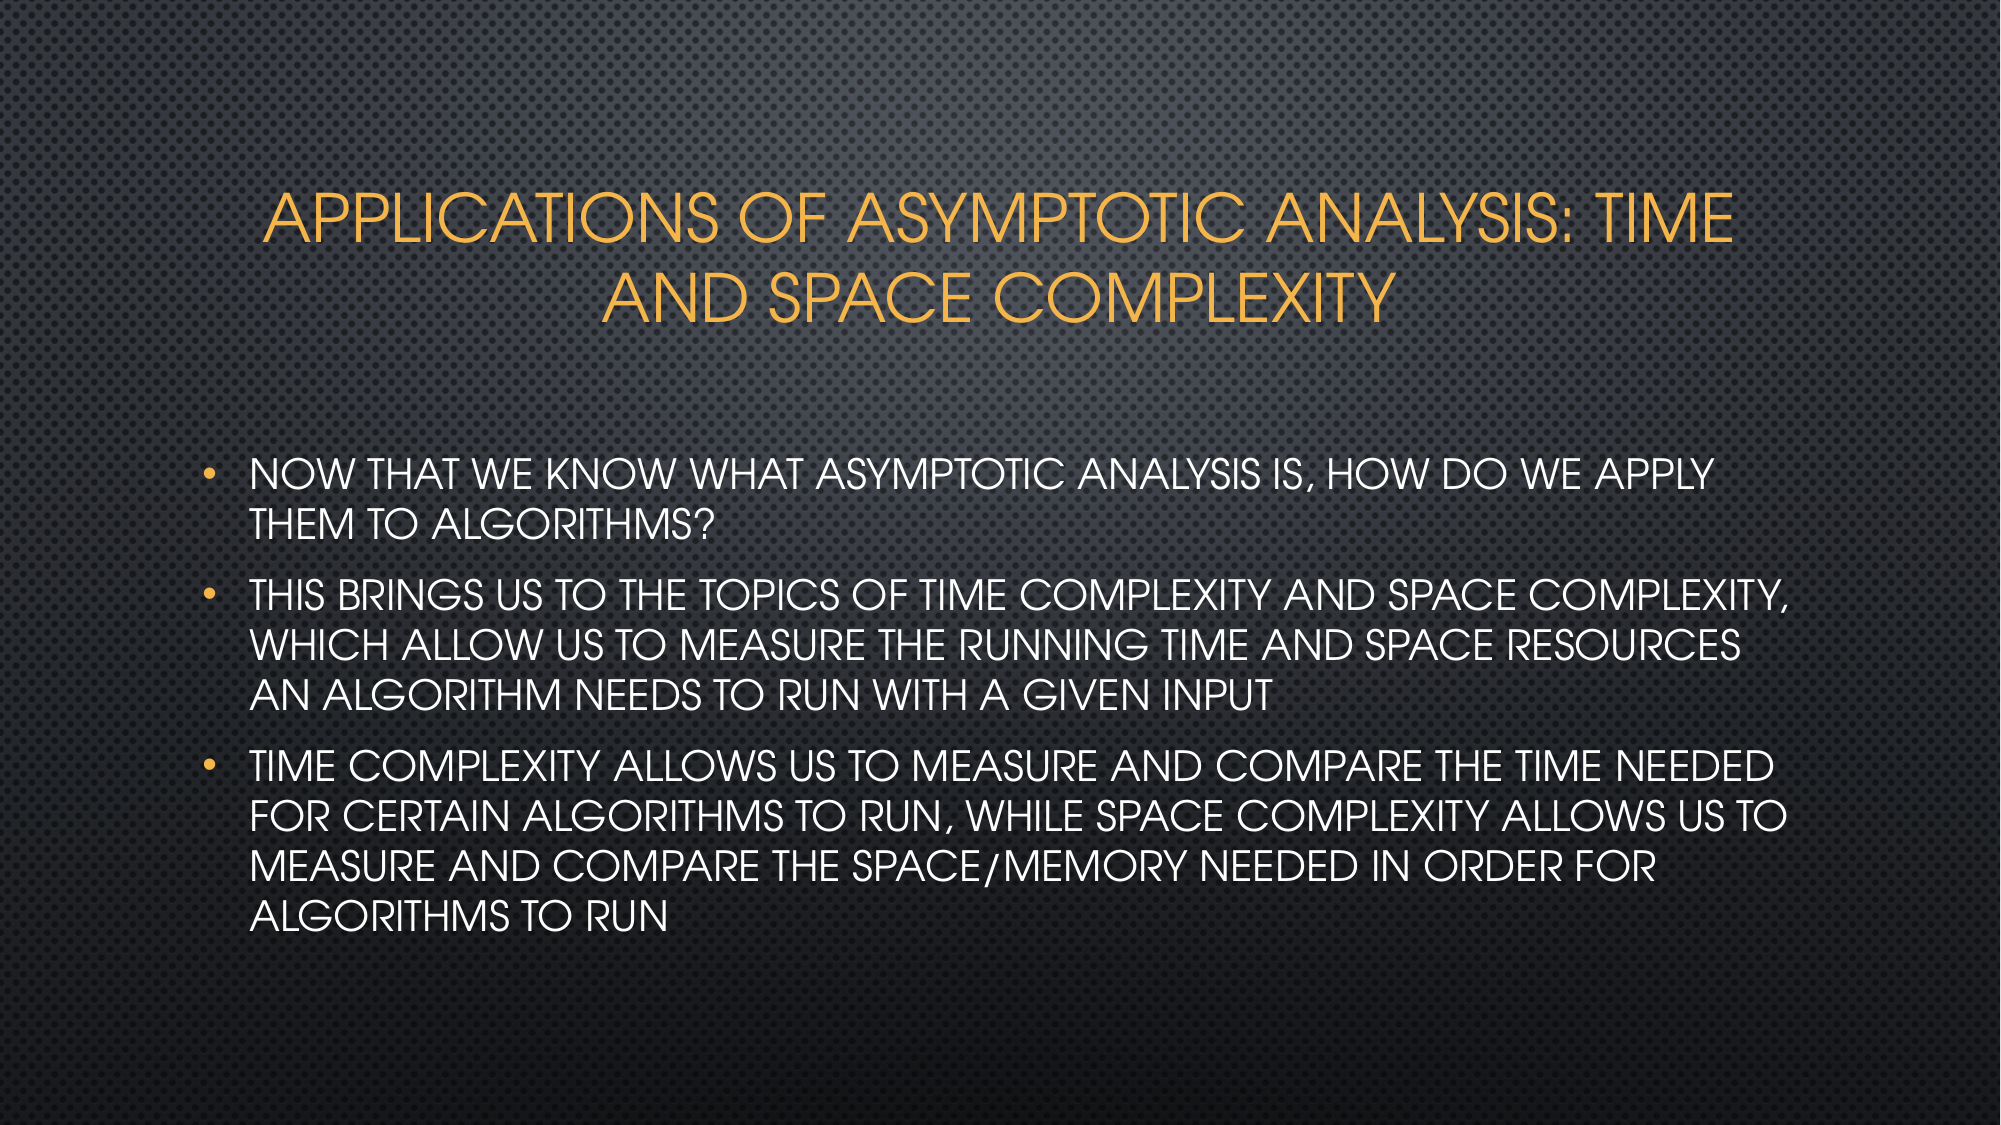

# Applications of asymptotic analysis: time and space complexity
Now that we know what asymptotic analysis is, how do we apply them to algorithms?
This brings us to the topics of time complexity and space complexity, which allow us to measure the running time and space resources an algorithm needs to run with a given input
Time complexity allows us to measure and compare the time needed for certain algorithms to run, while space complexity allows us to measure and compare the space/memory needed in order for algorithms to run